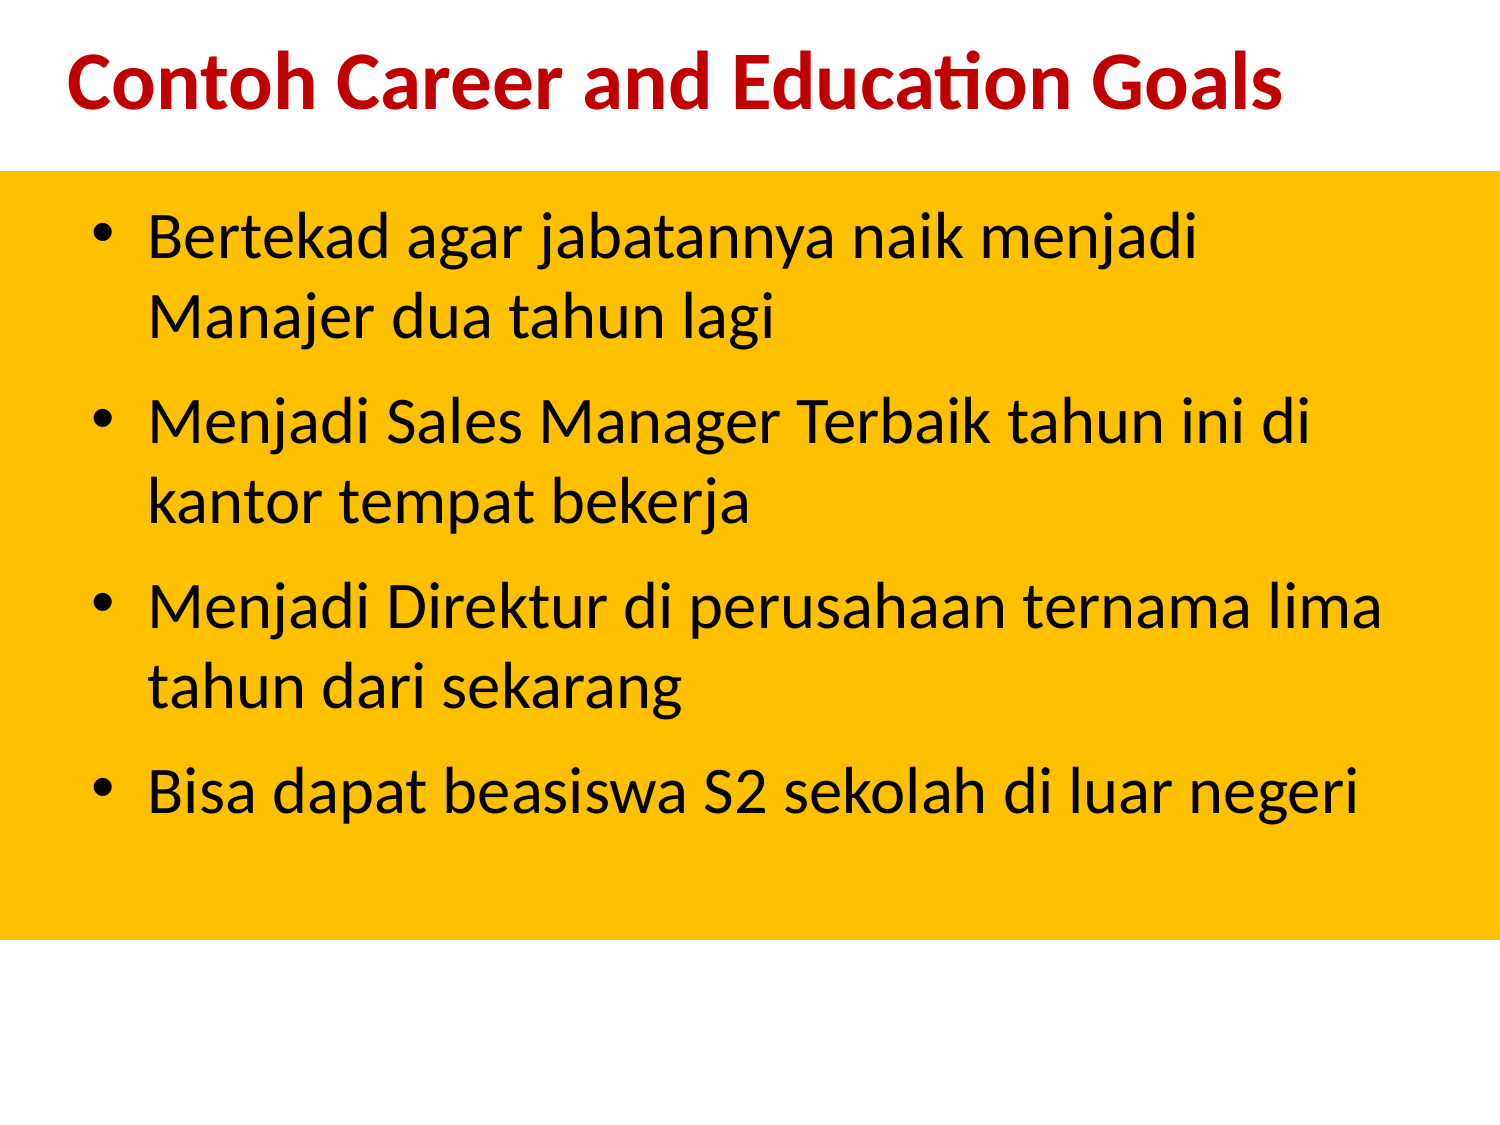

Contoh Career and Education Goals

Bertekad agar jabatannya naik menjadi Manajer dua tahun lagi
Menjadi Sales Manager Terbaik tahun ini di kantor tempat bekerja
Menjadi Direktur di perusahaan ternama lima tahun dari sekarang
Bisa dapat beasiswa S2 sekolah di luar negeri